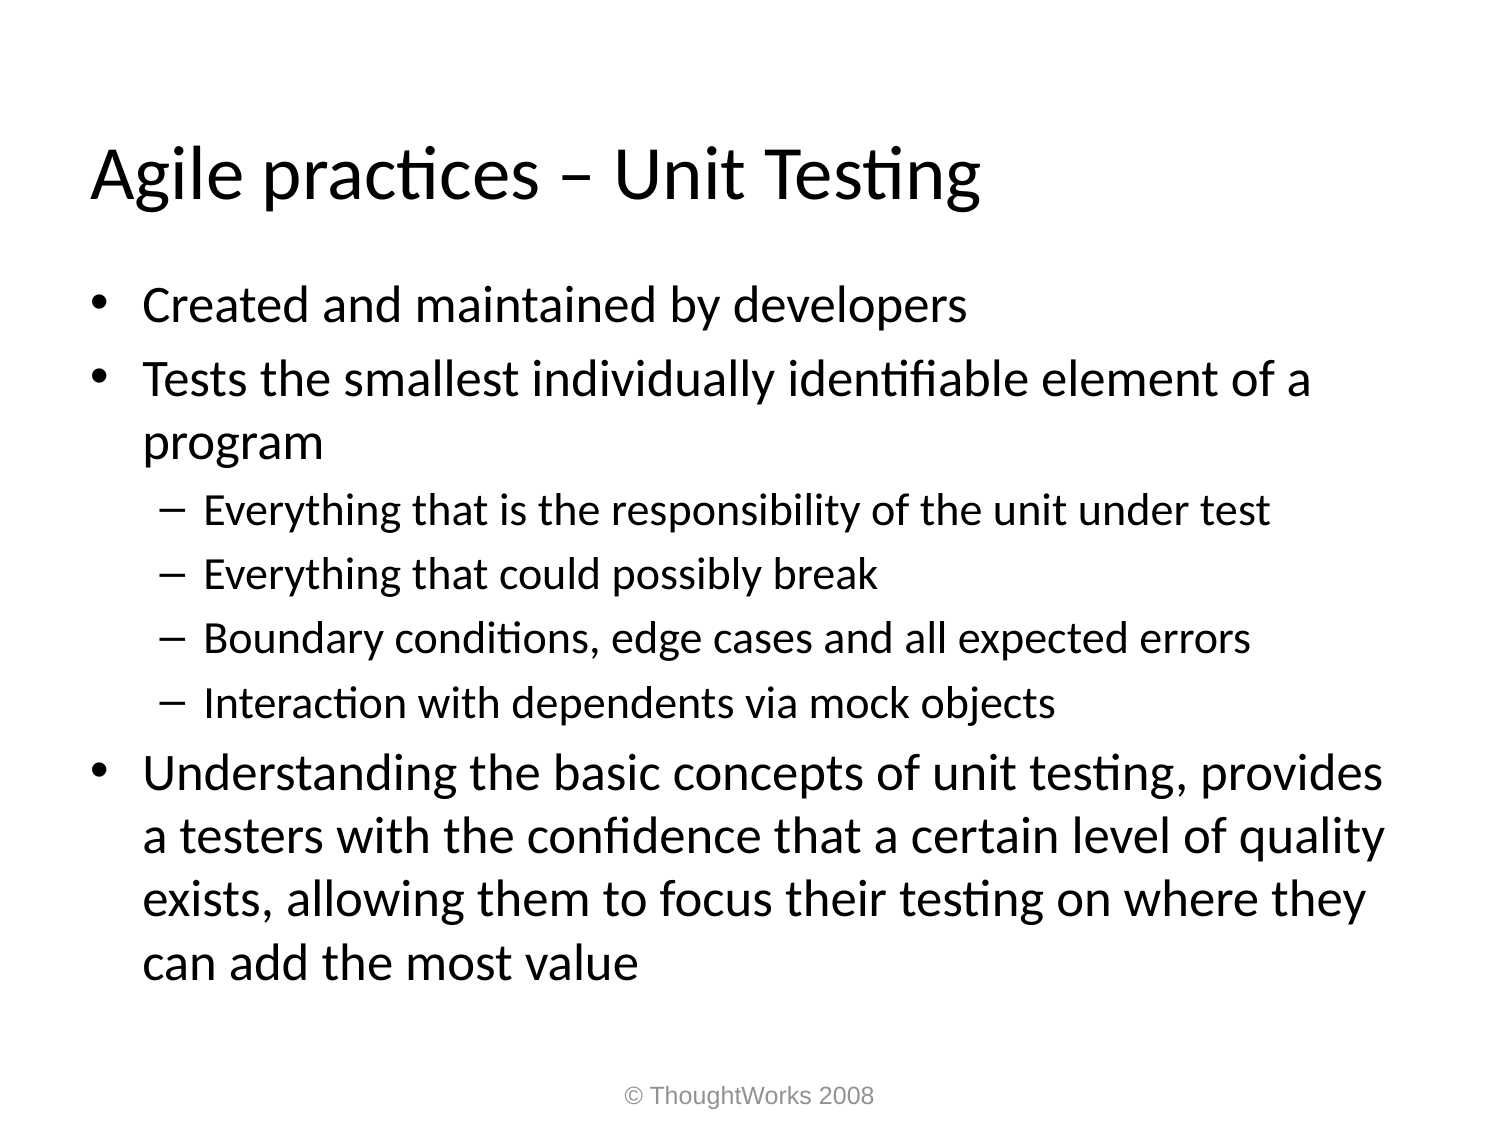

# Agile practices – Unit Testing
Created and maintained by developers
Tests the smallest individually identifiable element of a program
Everything that is the responsibility of the unit under test
Everything that could possibly break
Boundary conditions, edge cases and all expected errors
Interaction with dependents via mock objects
Understanding the basic concepts of unit testing, provides a testers with the confidence that a certain level of quality exists, allowing them to focus their testing on where they can add the most value
© ThoughtWorks 2008